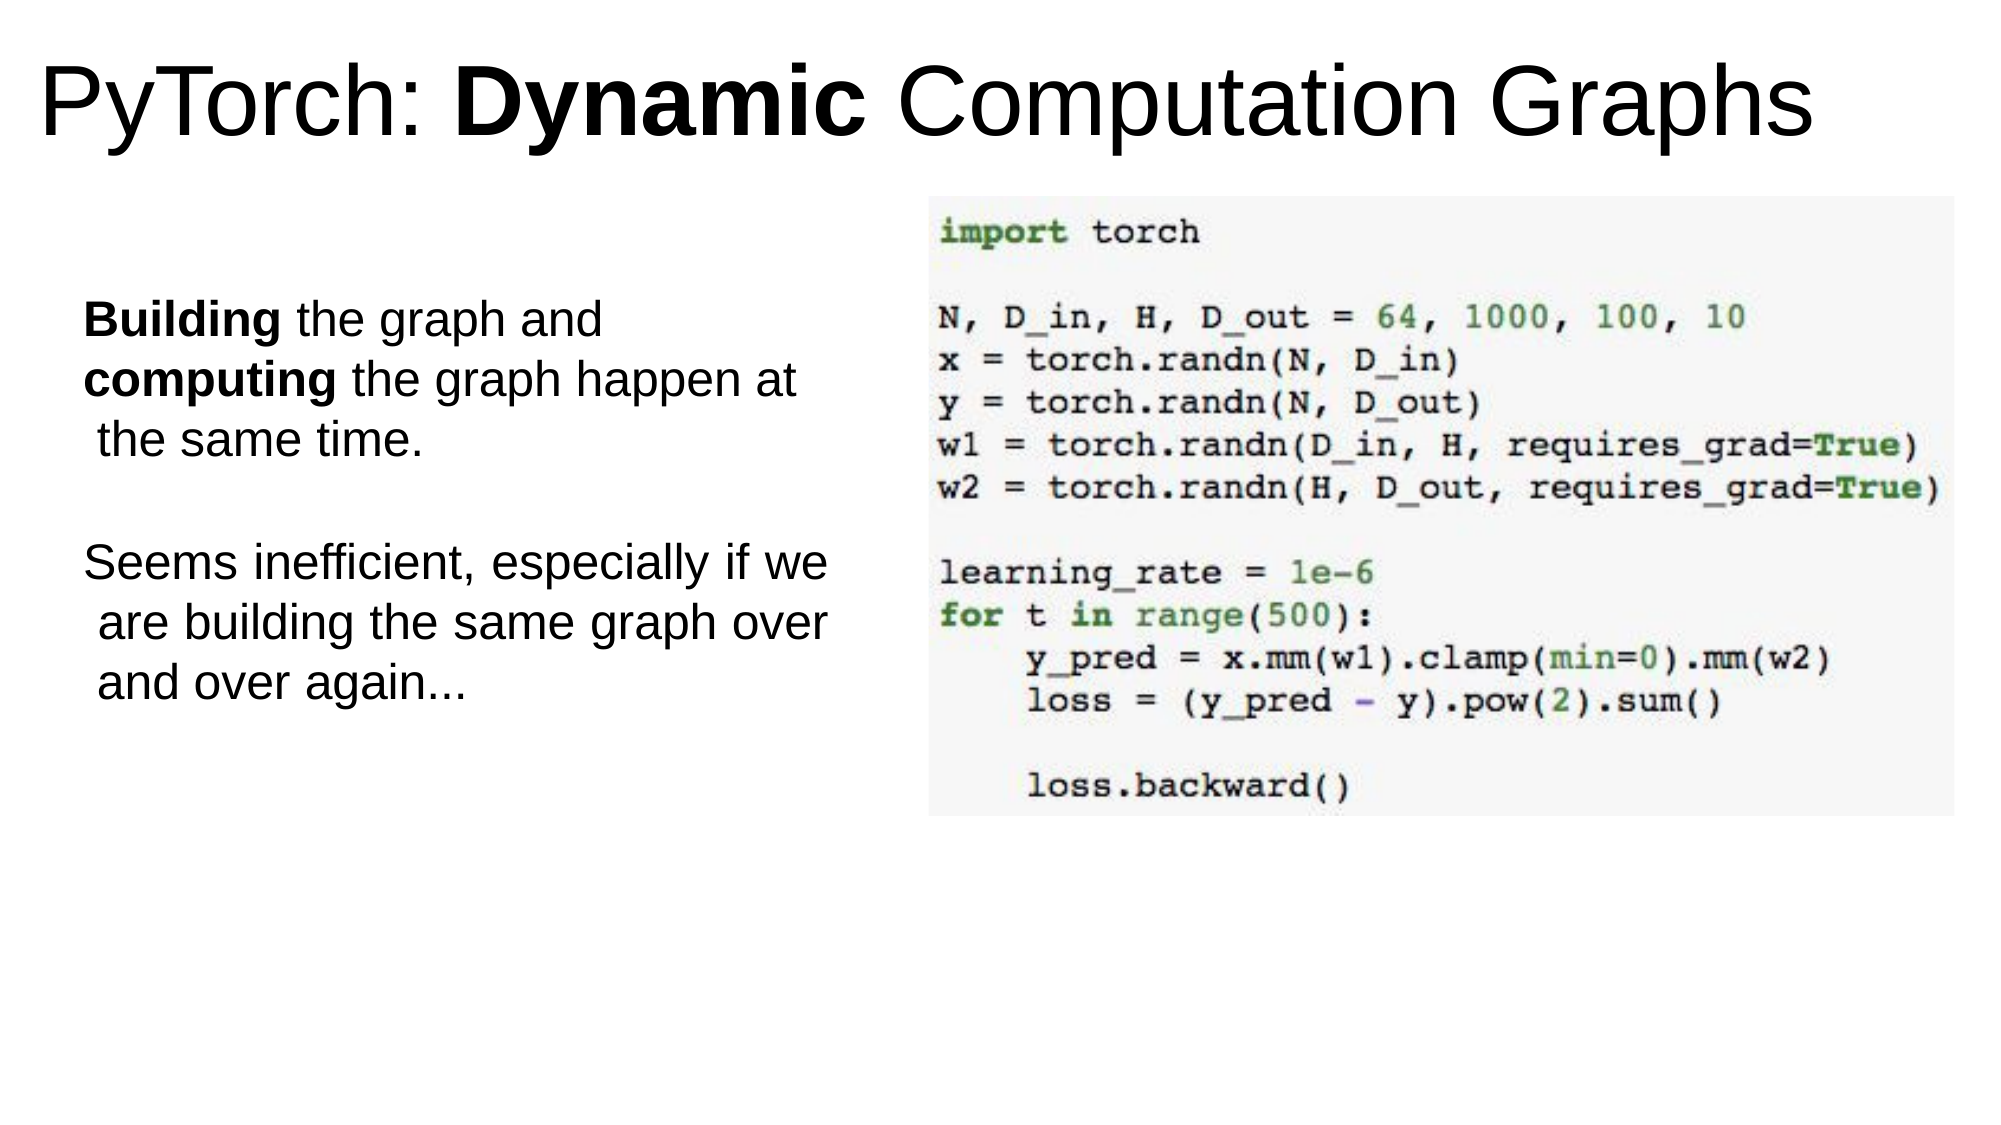

# PyTorch: Dynamic Computation Graphs

Building the graph and  computing the graph happen at  the same time.

Seems inefficient, especially if we  are building the same graph over  and over again...
Fei-Fei Li & Justin Johnson & Serena Yeung
19